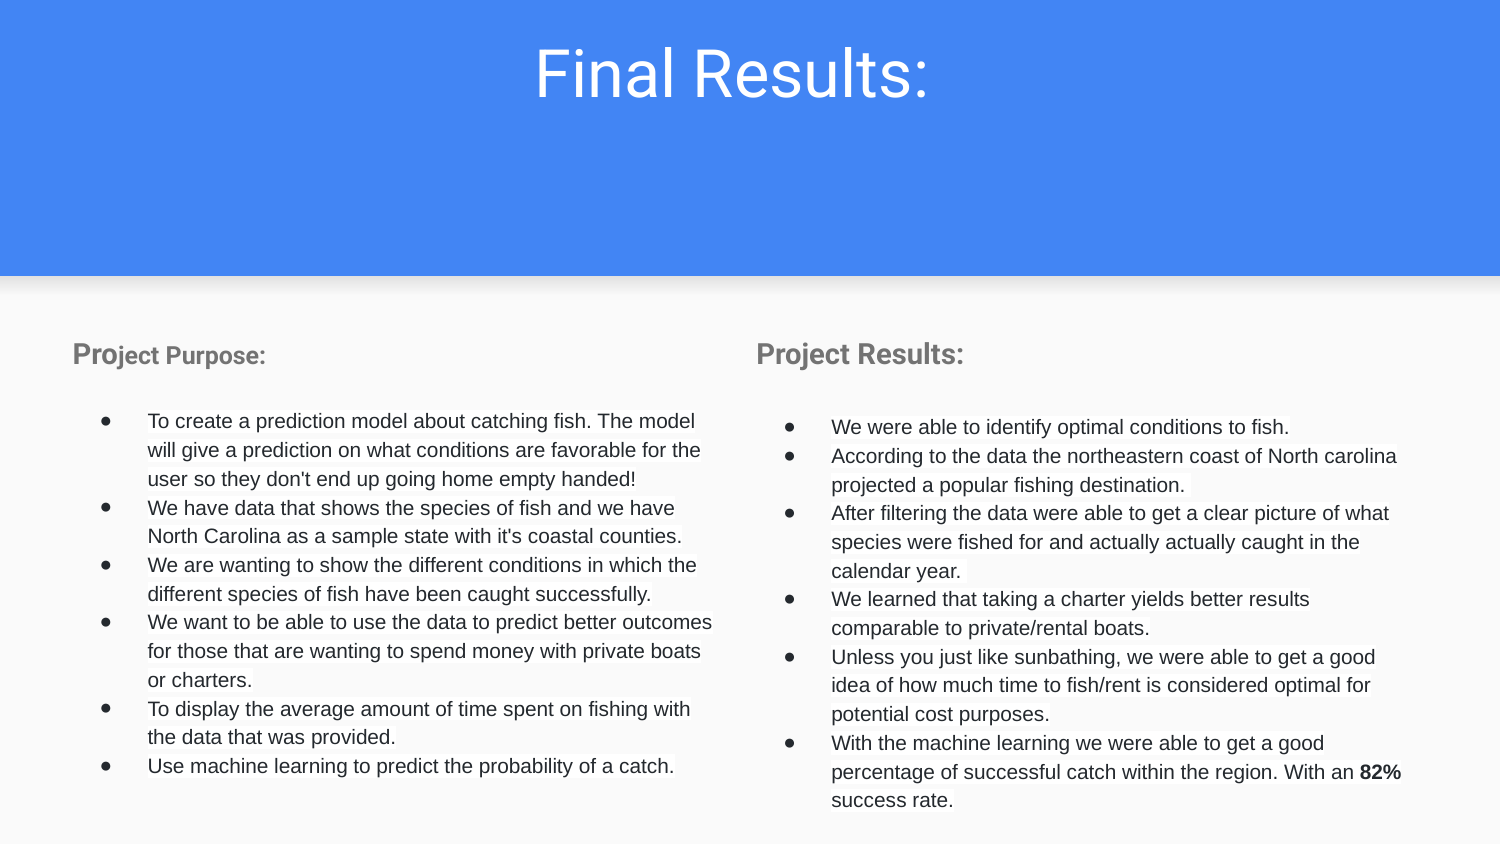

# Final Results:
Project Purpose:

To create a prediction model about catching fish. The model will give a prediction on what conditions are favorable for the user so they don't end up going home empty handed!
We have data that shows the species of fish and we have North Carolina as a sample state with it's coastal counties.
We are wanting to show the different conditions in which the different species of fish have been caught successfully.
We want to be able to use the data to predict better outcomes for those that are wanting to spend money with private boats or charters.
To display the average amount of time spent on fishing with the data that was provided.
Use machine learning to predict the probability of a catch.

Project Results:

We were able to identify optimal conditions to fish.
According to the data the northeastern coast of North carolina projected a popular fishing destination.
After filtering the data were able to get a clear picture of what species were fished for and actually actually caught in the calendar year.
We learned that taking a charter yields better results comparable to private/rental boats.
Unless you just like sunbathing, we were able to get a good idea of how much time to fish/rent is considered optimal for potential cost purposes.
With the machine learning we were able to get a good percentage of successful catch within the region. With an 82% success rate.